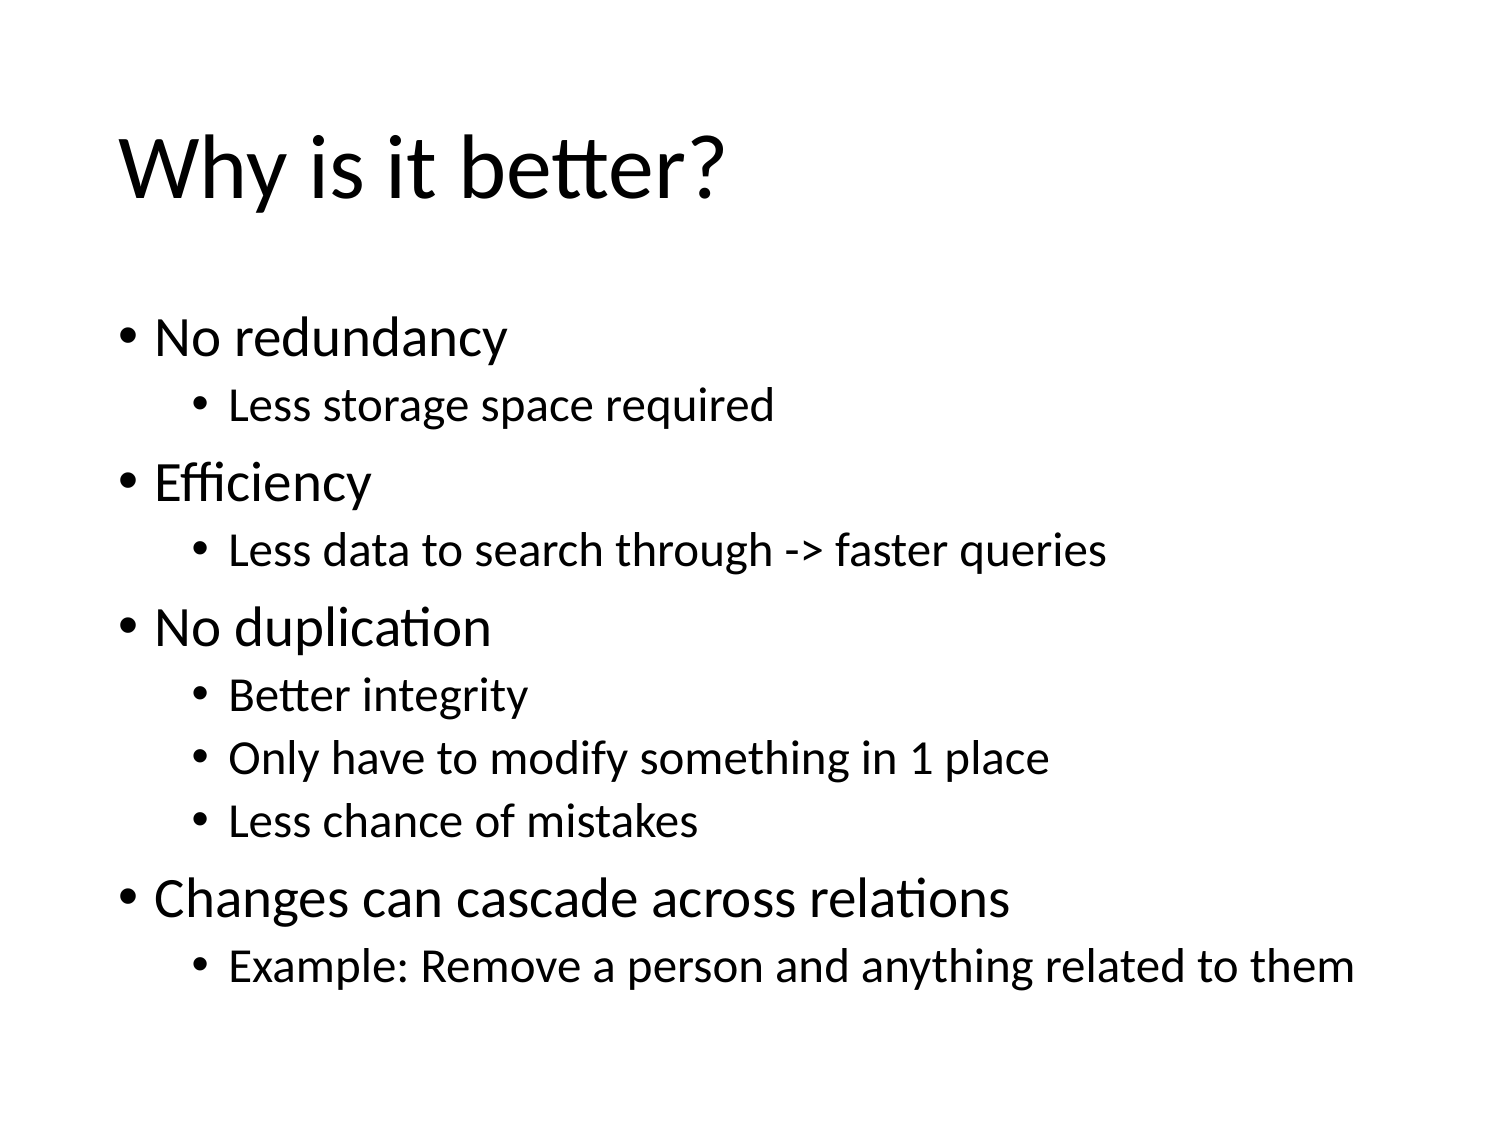

# Why is it better?
No redundancy
Less storage space required
Efficiency
Less data to search through -> faster queries
No duplication
Better integrity
Only have to modify something in 1 place
Less chance of mistakes
Changes can cascade across relations
Example: Remove a person and anything related to them